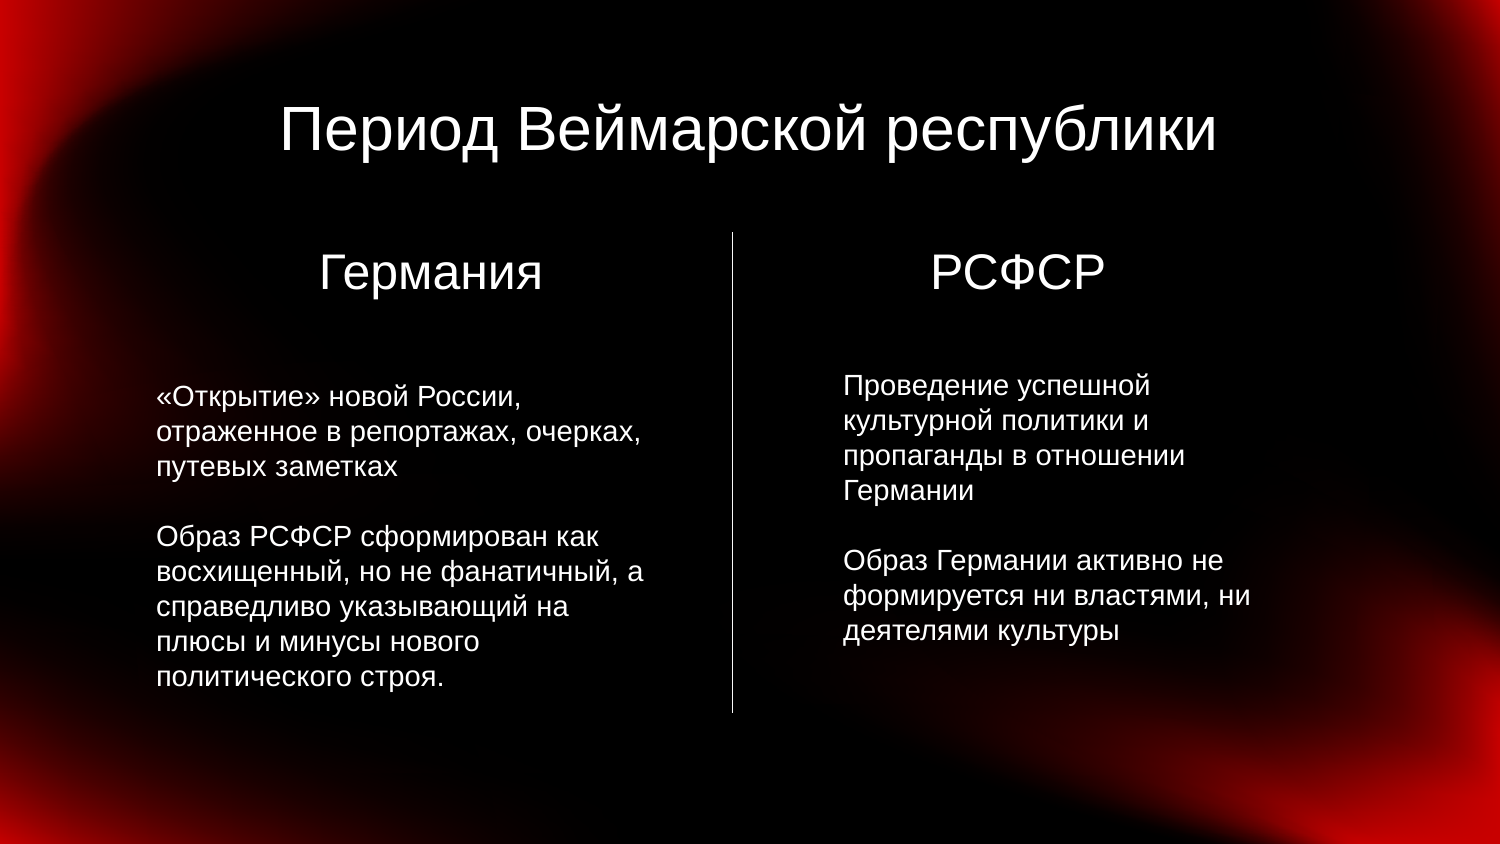

# Период Веймарской республики
РСФСР
Германия
Проведение успешной культурной политики и пропаганды в отношении Германии

Образ Германии активно не формируется ни властями, ни деятелями культуры
«Открытие» новой России, отраженное в репортажах, очерках, путевых заметках

Образ РСФСР сформирован как восхищенный, но не фанатичный, а справедливо указывающий на плюсы и минусы нового политического строя.